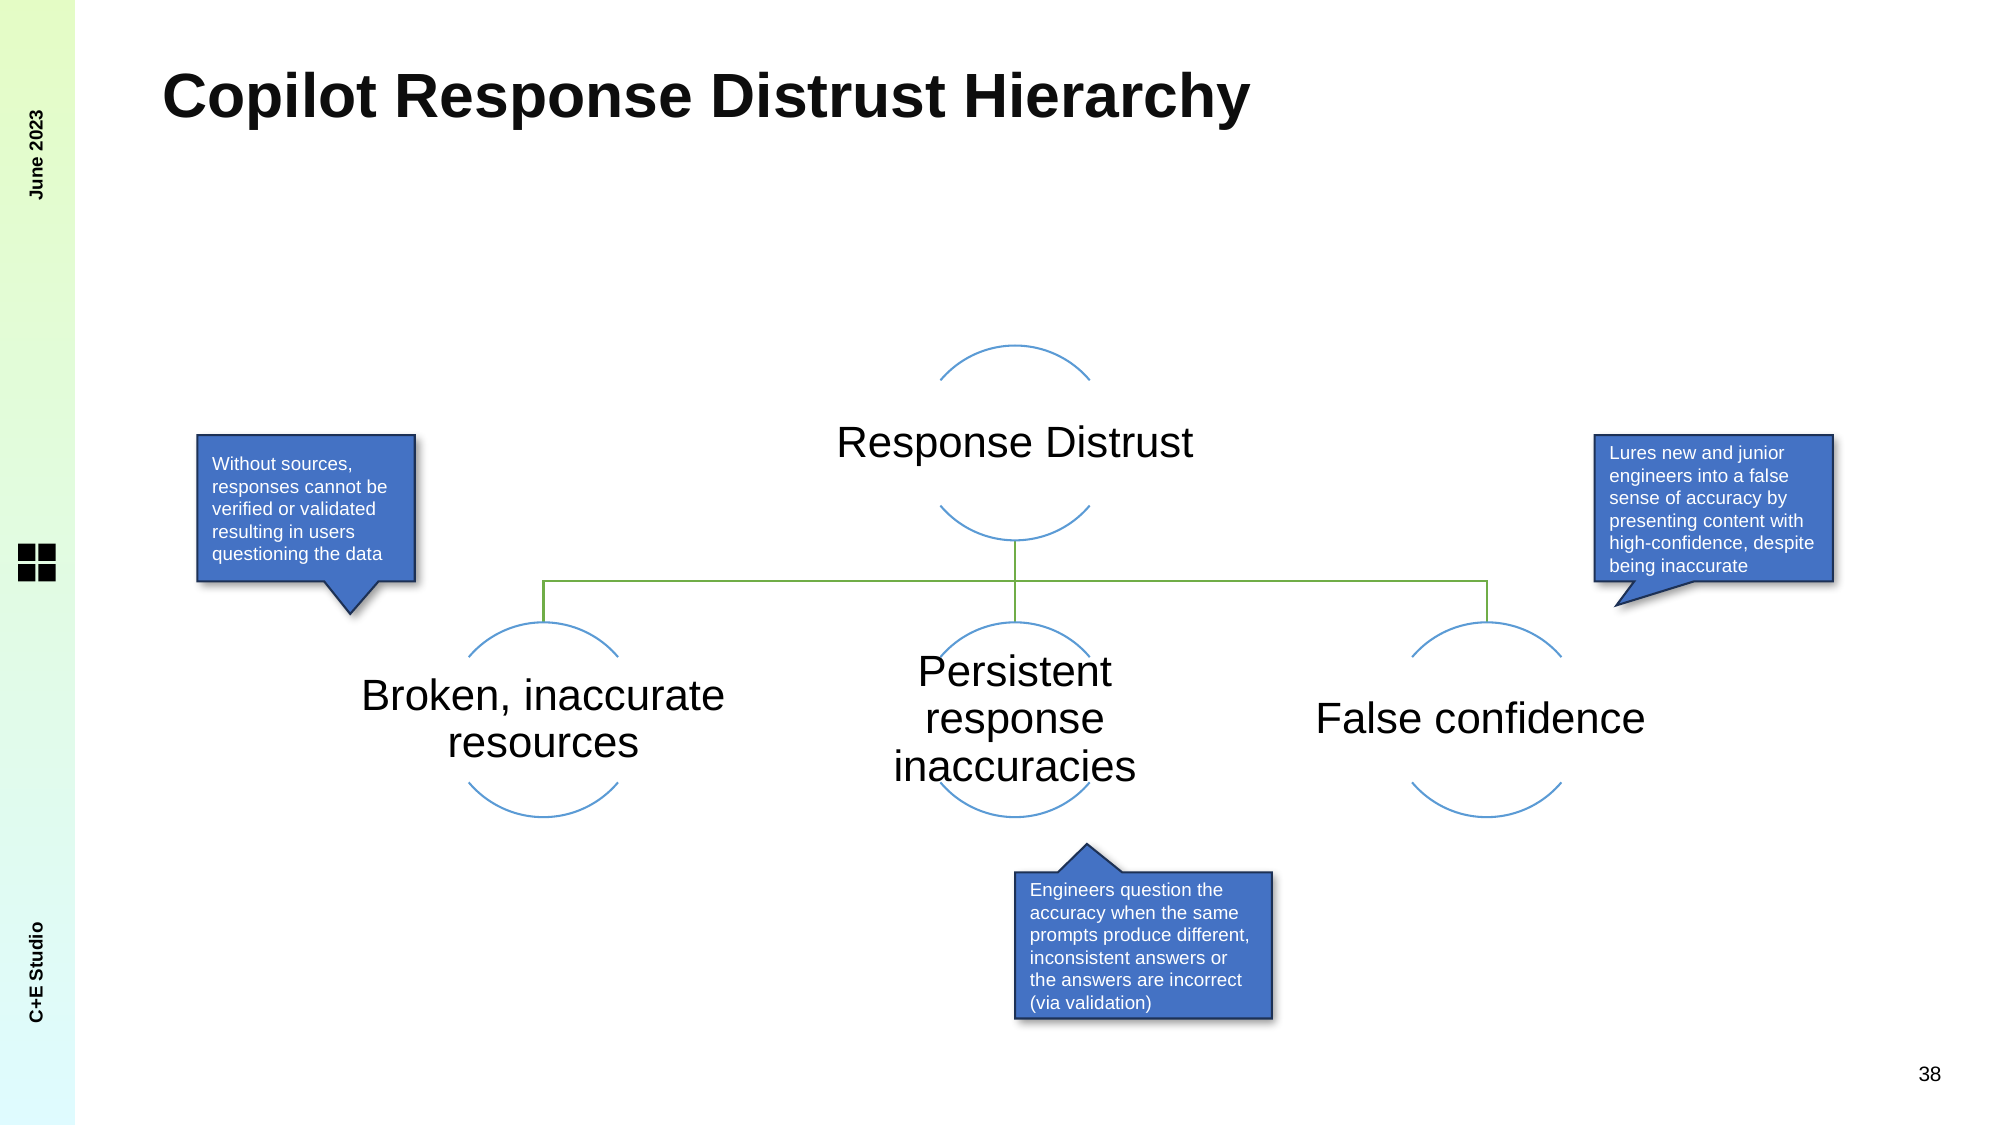

June 2023
Copilot Response Distrust Hierarchy
Response Distrust
Broken, inaccurate resources
Persistent response inaccuracies
False confidence
Without sources, responses cannot be verified or validated resulting in users questioning the data
Lures new and junior engineers into a false sense of accuracy by presenting content with high-confidence, despite being inaccurate

C+E Studio
Engineers question the accuracy when the same prompts produce different, inconsistent answers or the answers are incorrect (via validation)
38